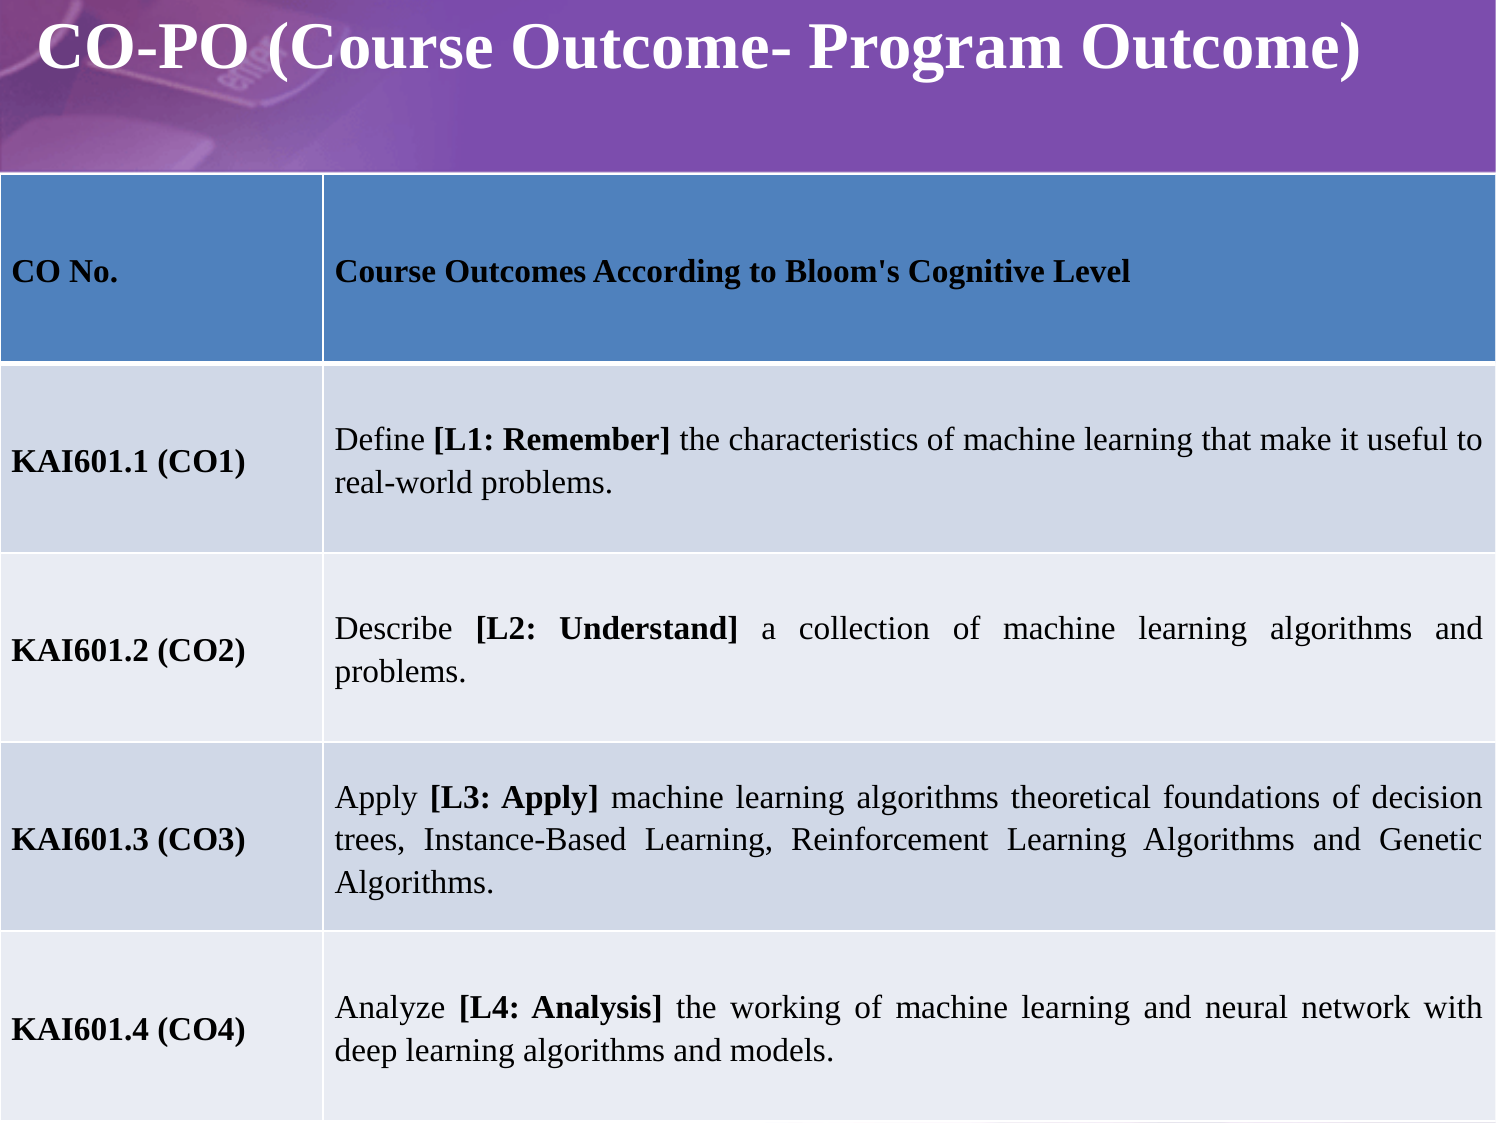

# CO-PO (Course Outcome- Program Outcome)
| CO No. | Course Outcomes According to Bloom's Cognitive Level |
| --- | --- |
| KAI601.1 (CO1) | Define [L1: Remember] the characteristics of machine learning that make it useful to real-world problems. |
| KAI601.2 (CO2) | Describe [L2: Understand] a collection of machine learning algorithms and problems. |
| KAI601.3 (CO3) | Apply [L3: Apply] machine learning algorithms theoretical foundations of decision trees, Instance-Based Learning, Reinforcement Learning Algorithms and Genetic Algorithms. |
| KAI601.4 (CO4) | Analyze [L4: Analysis] the working of machine learning and neural network with deep learning algorithms and models. |